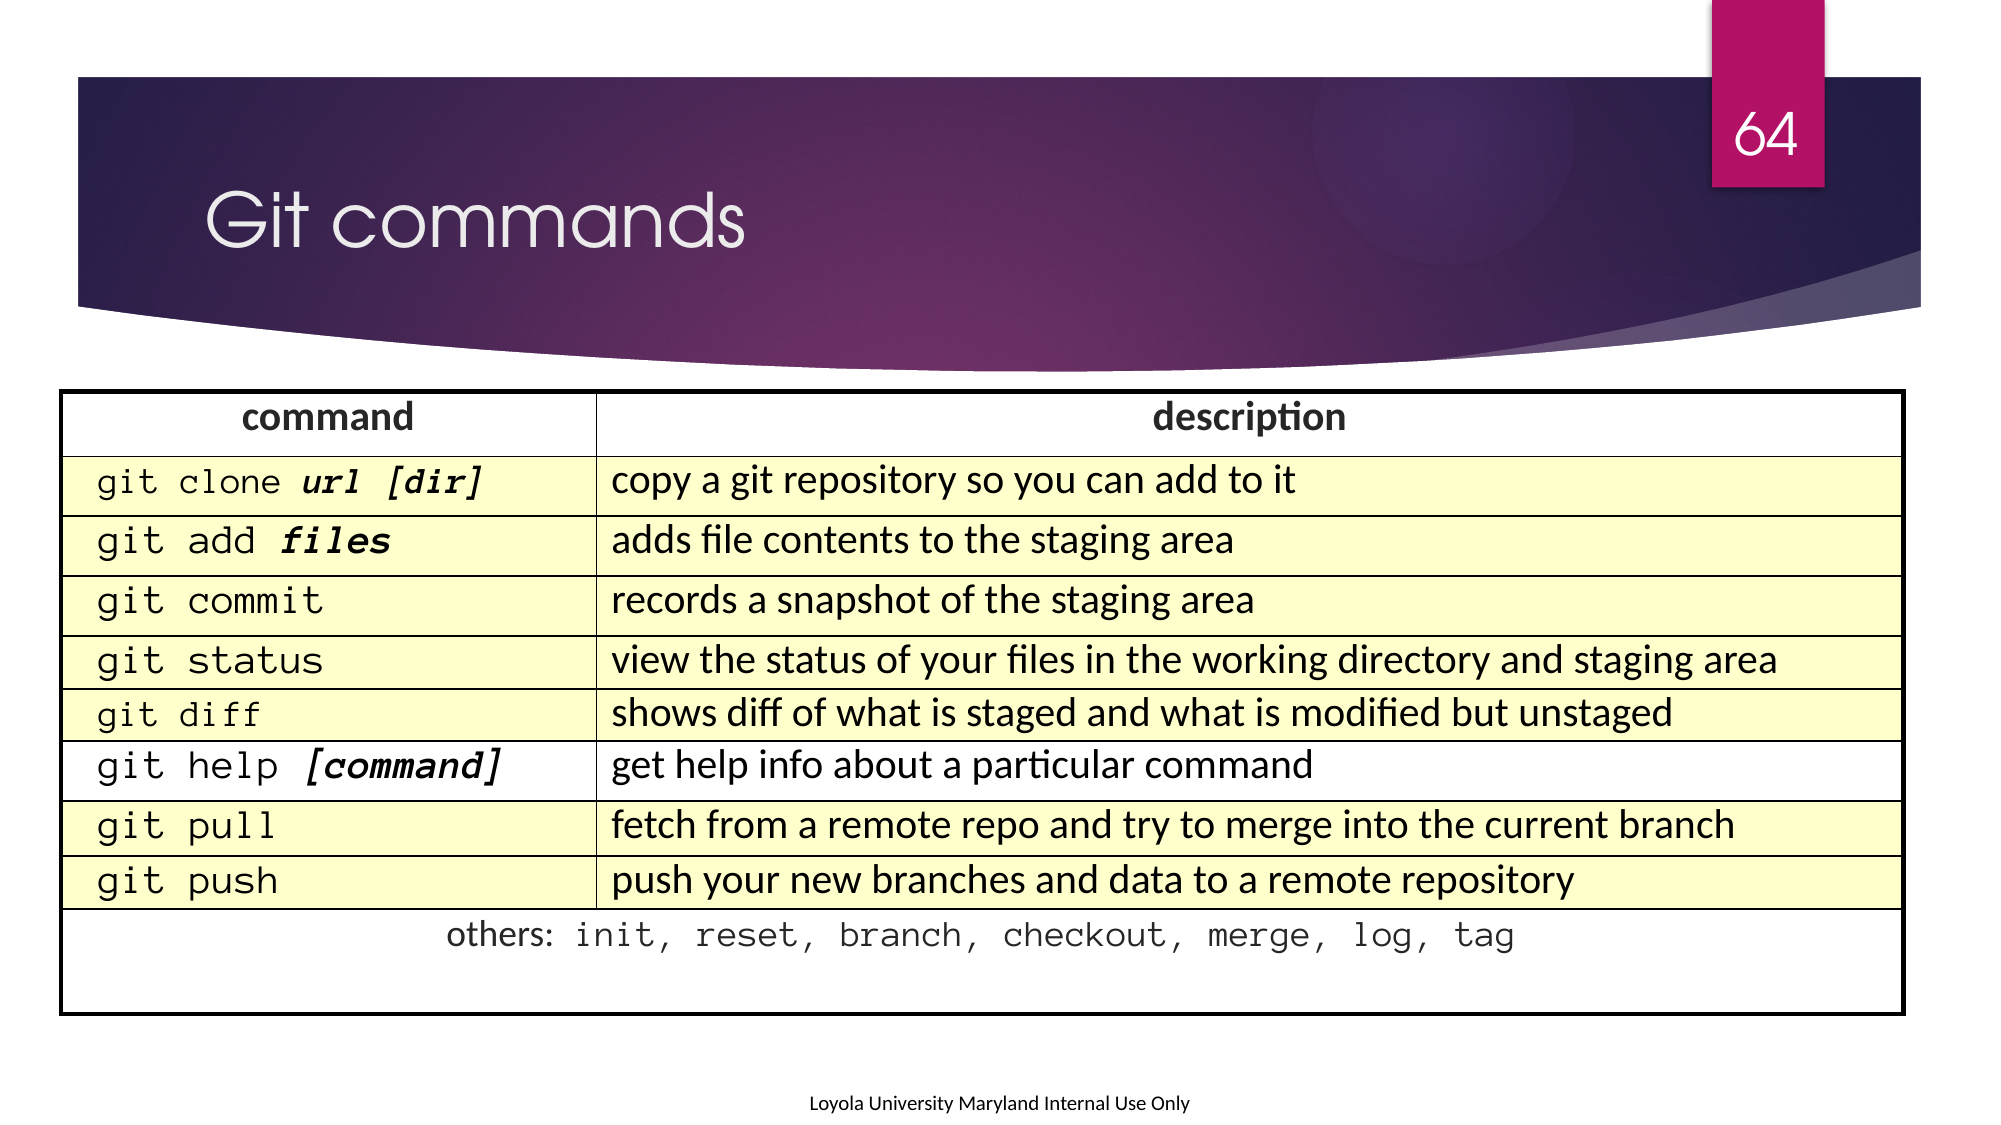

64
# Git commands
| command | description |
| --- | --- |
| git clone url [dir] | copy a git repository so you can add to it |
| git add files | adds file contents to the staging area |
| git commit | records a snapshot of the staging area |
| git status | view the status of your files in the working directory and staging area |
| git diff | shows diff of what is staged and what is modified but unstaged |
| git help [command] | get help info about a particular command |
| git pull | fetch from a remote repo and try to merge into the current branch |
| git push | push your new branches and data to a remote repository |
| others: init, reset, branch, checkout, merge, log, tag |  |